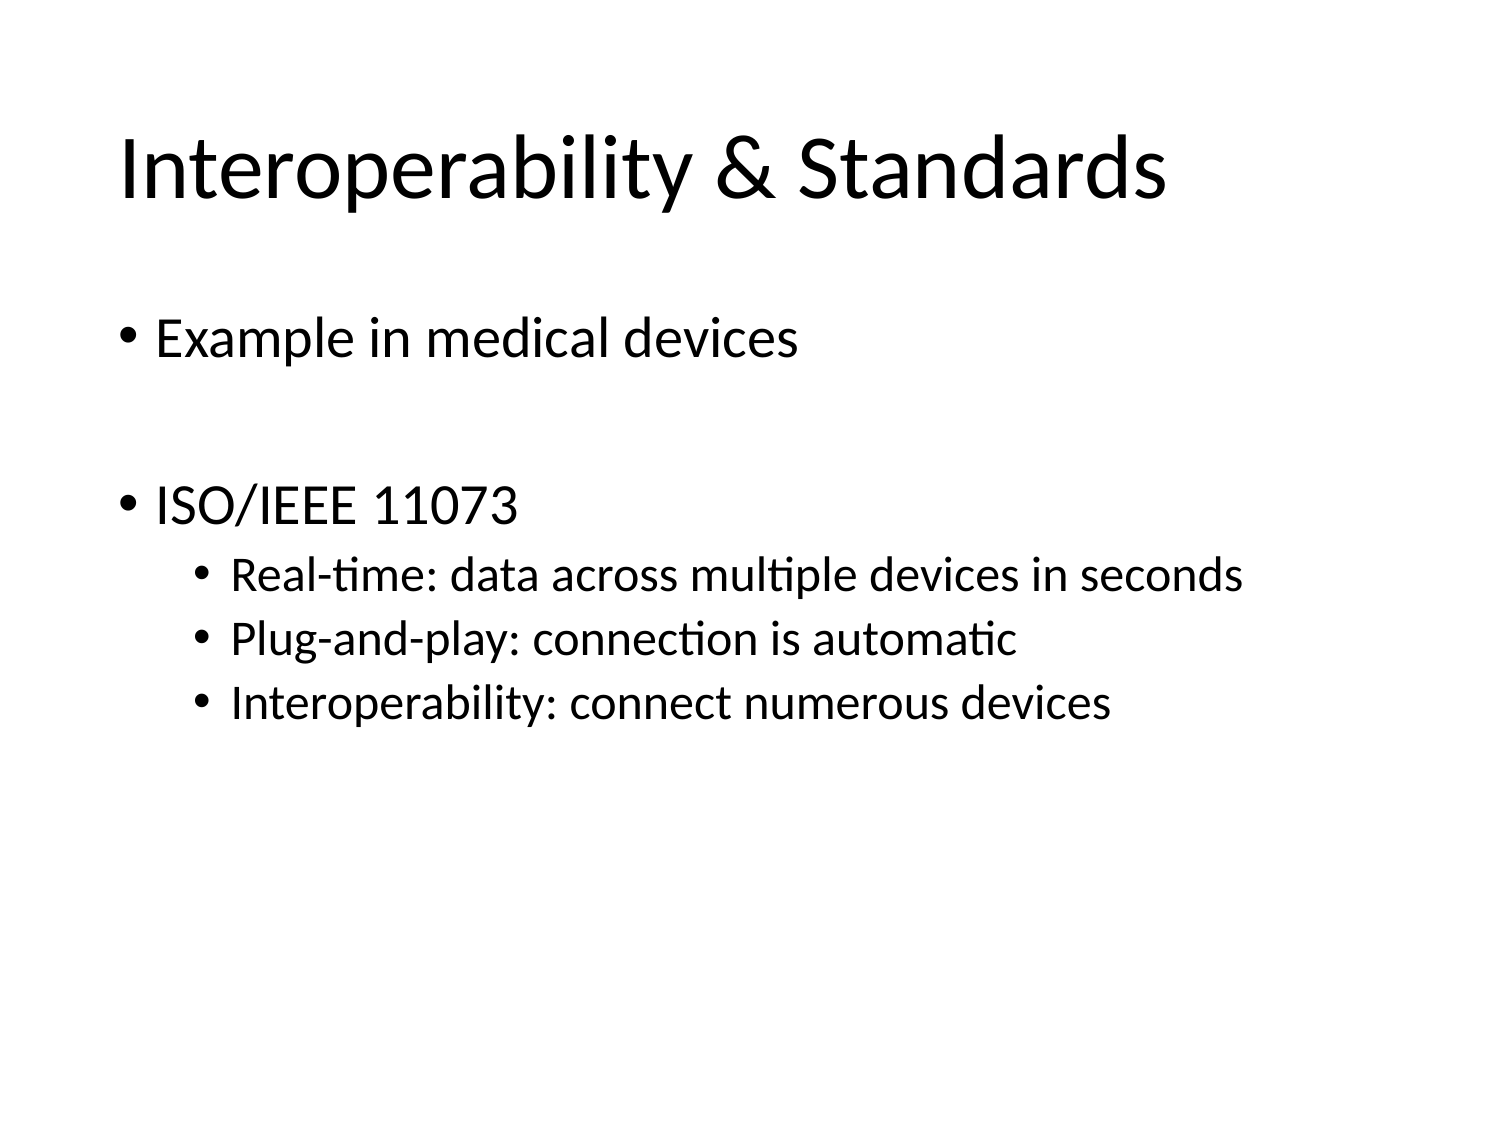

# Interoperability & Standards
Example in medical devices

ISO/IEEE 11073
Real-time: data across multiple devices in seconds
Plug-and-play: connection is automatic
Interoperability: connect numerous devices